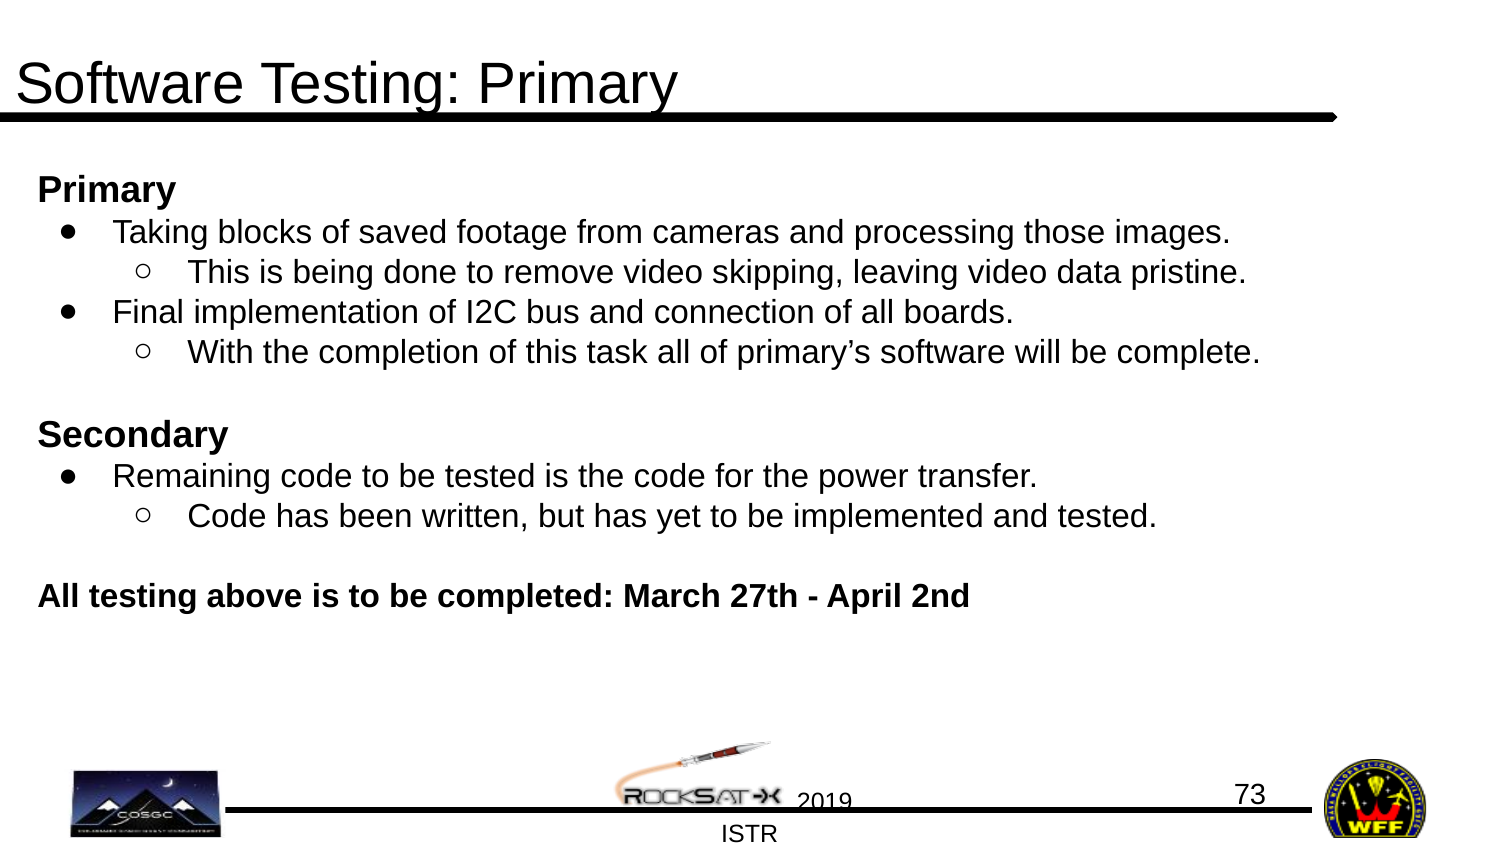

# Software Testing: Primary
Primary
Taking blocks of saved footage from cameras and processing those images.
This is being done to remove video skipping, leaving video data pristine.
Final implementation of I2C bus and connection of all boards.
With the completion of this task all of primary’s software will be complete.

Secondary
Remaining code to be tested is the code for the power transfer.
Code has been written, but has yet to be implemented and tested.

All testing above is to be completed: March 27th - April 2nd

73